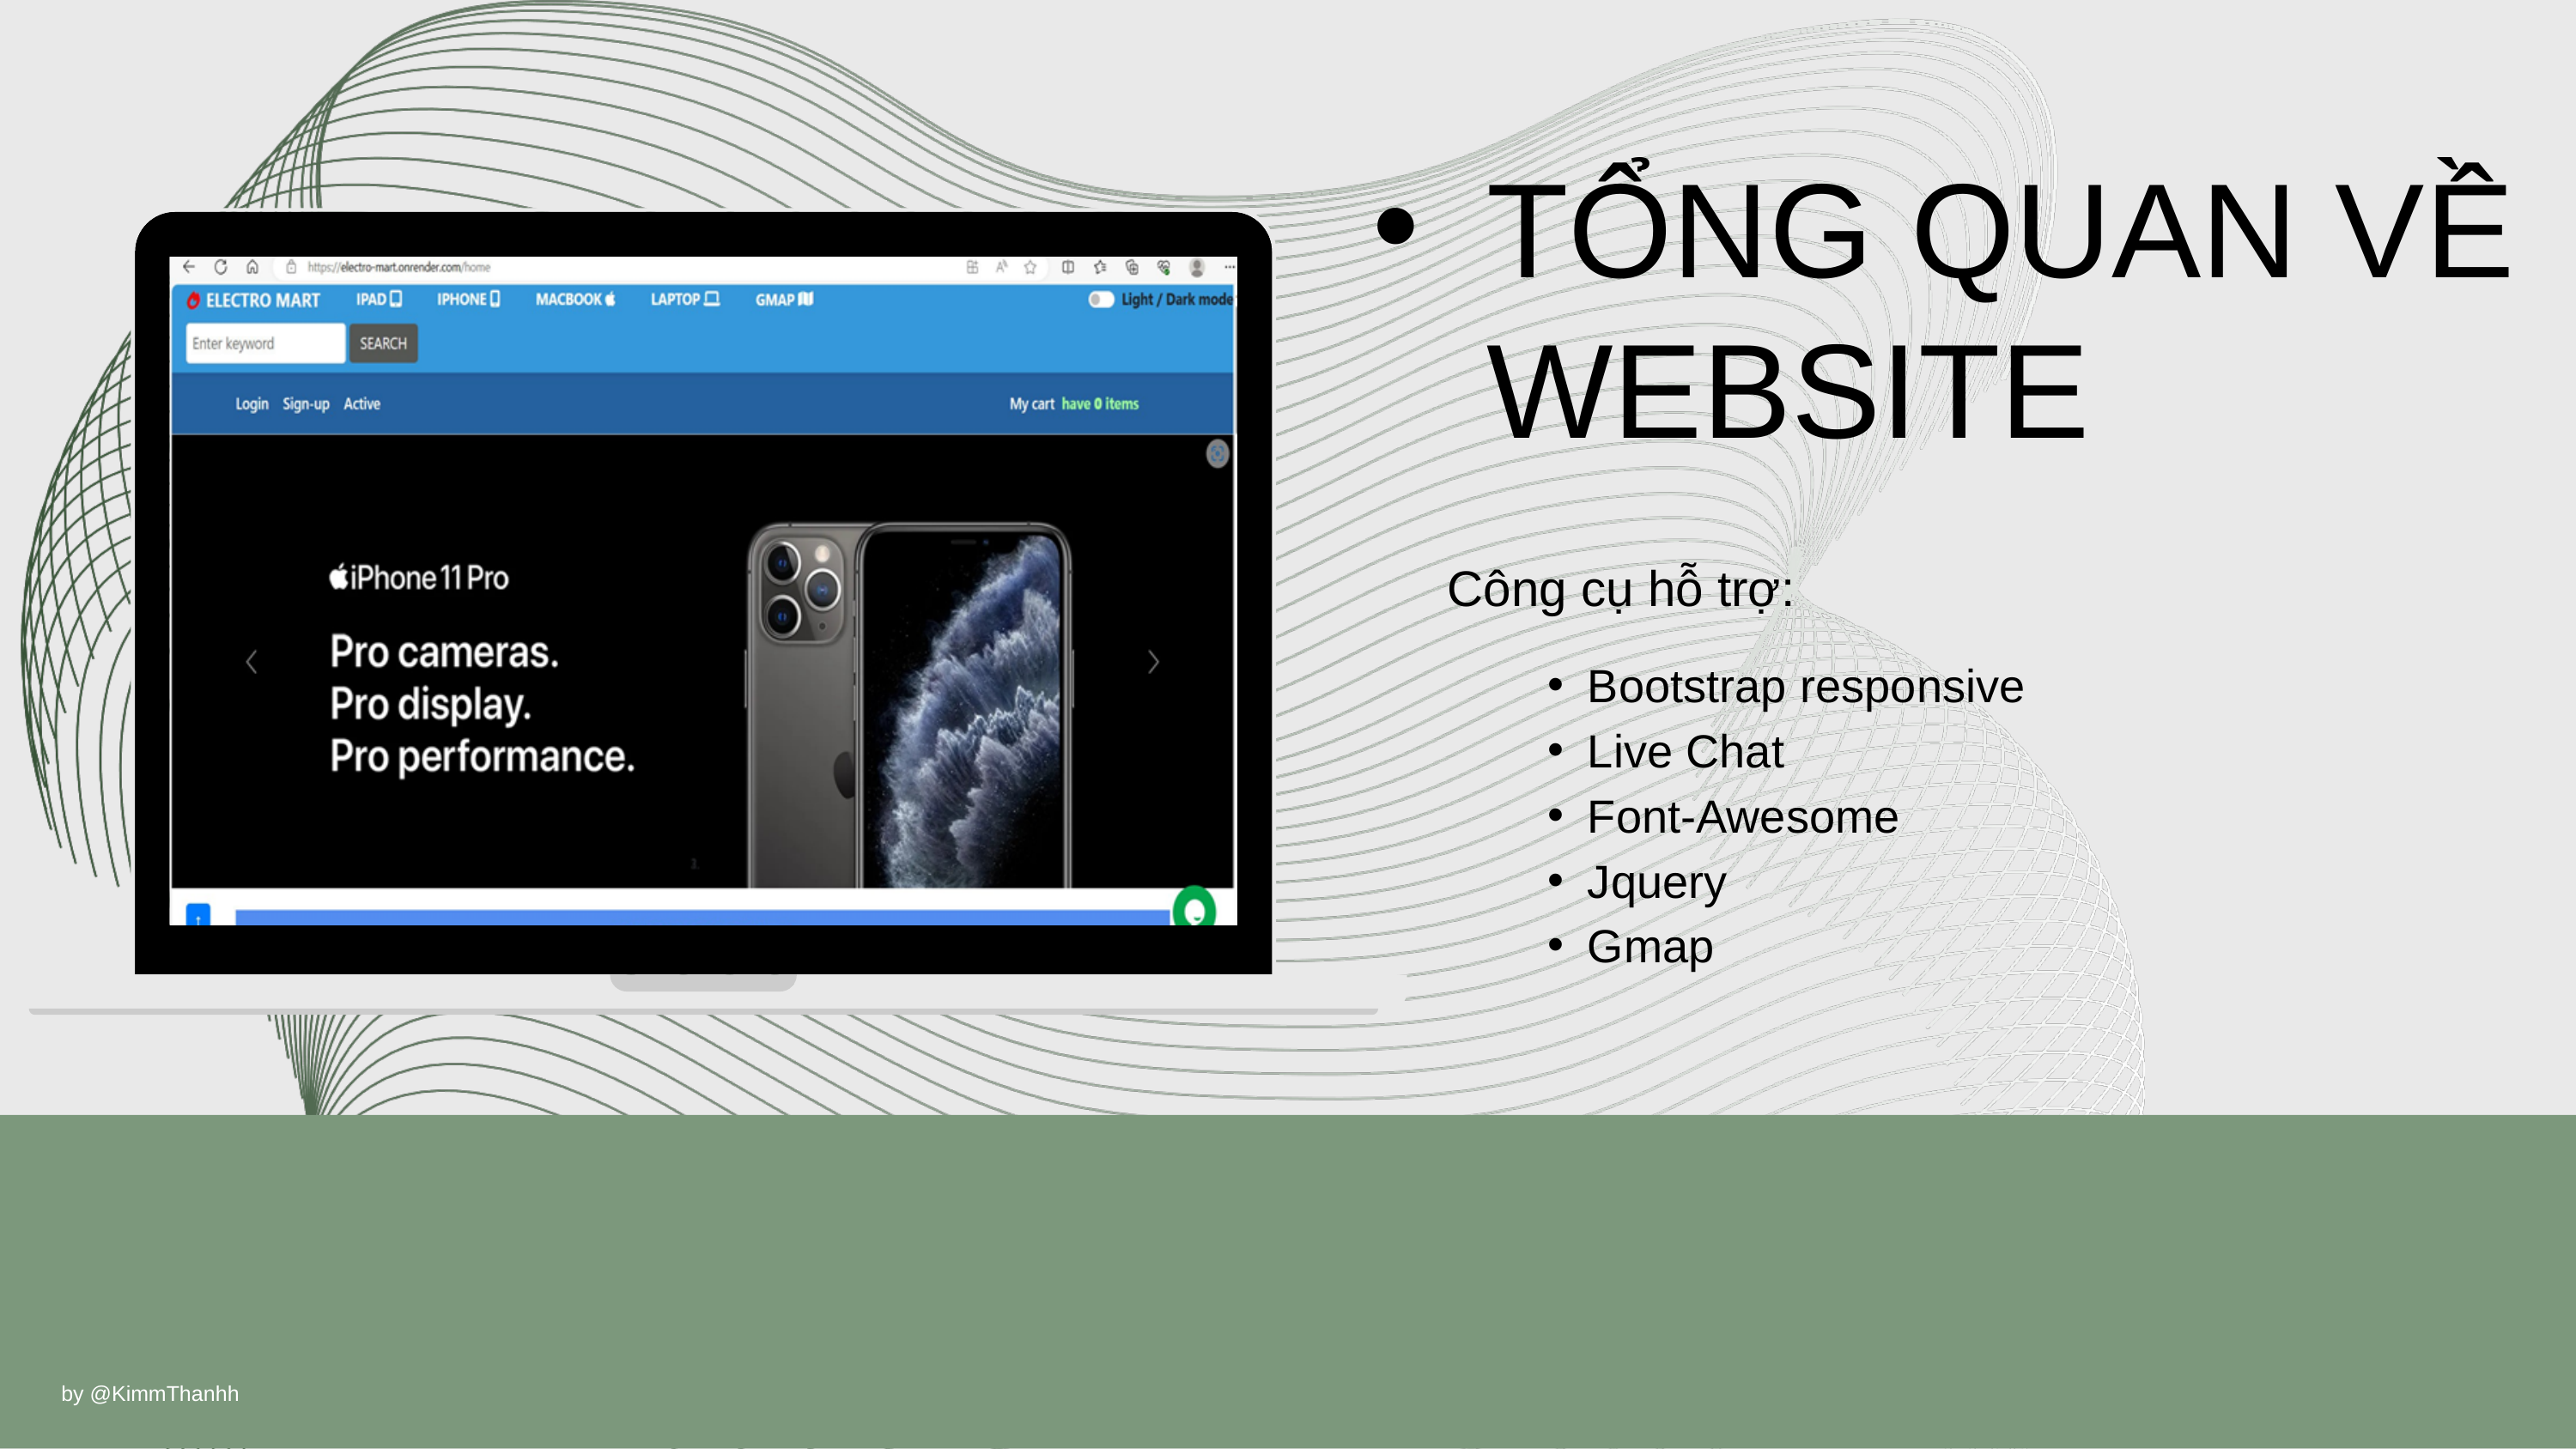

TỔNG QUAN VỀ WEBSITE

Công cụ hỗ trợ:
Bootstrap responsive
Live Chat
Font-Awesome
Jquery
Gmap

by @KimmThanhh